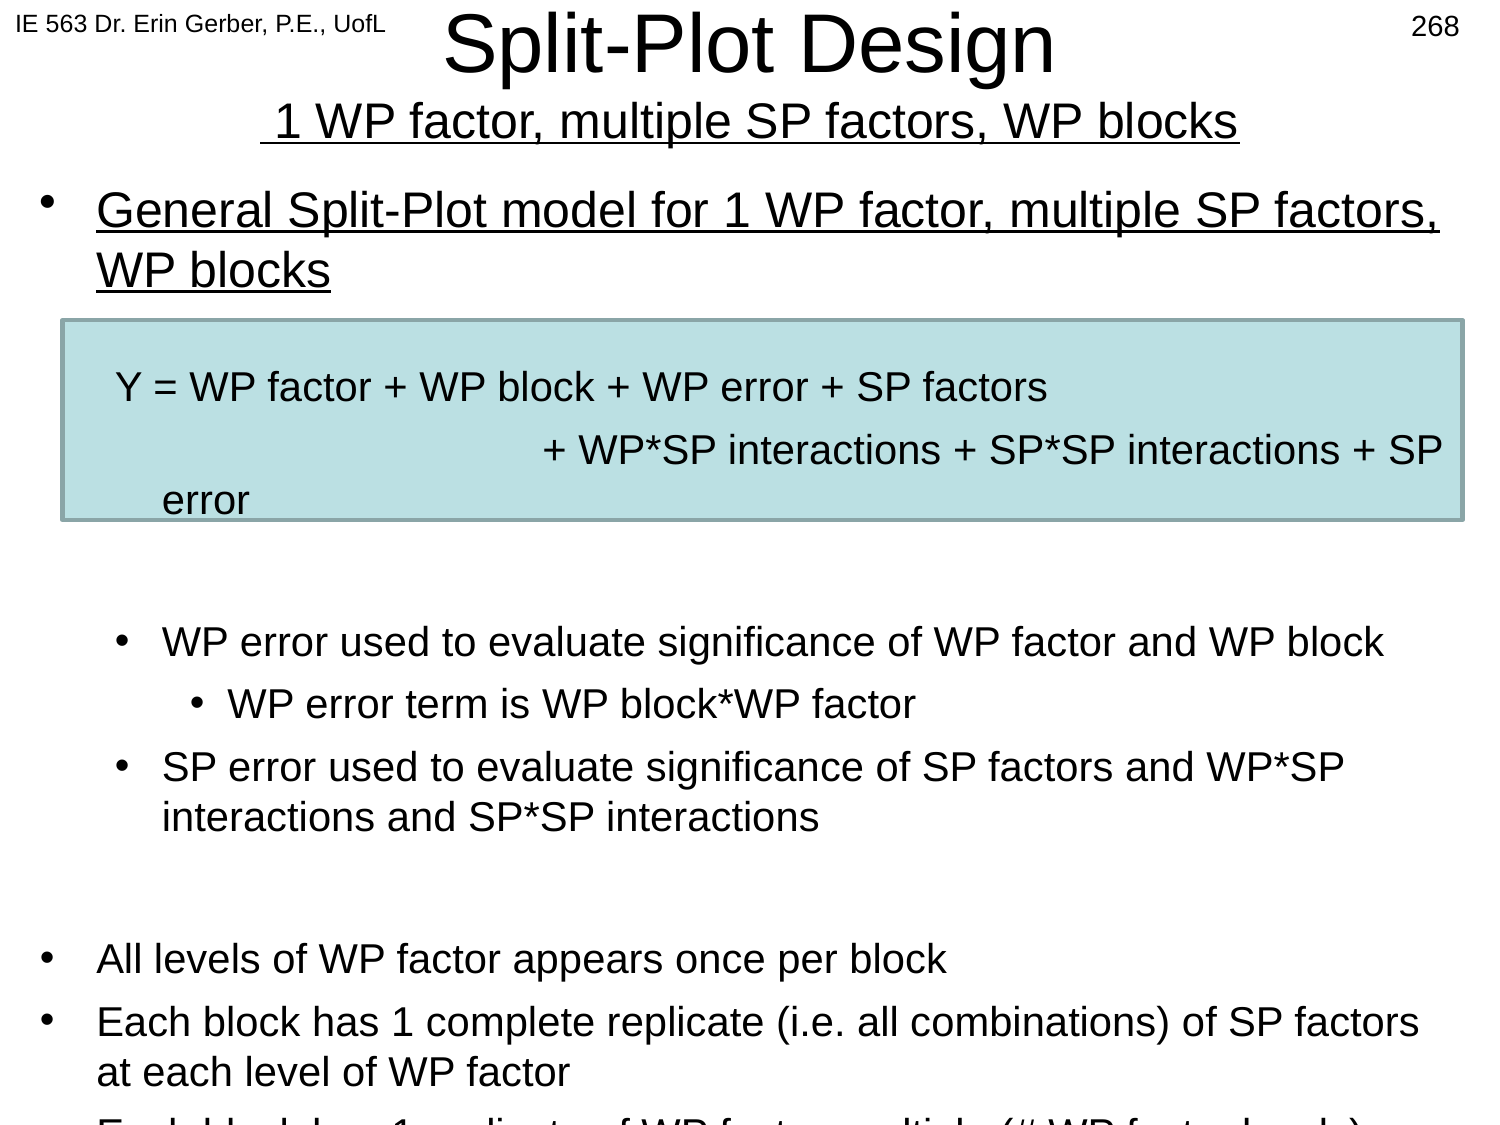

IE 563 Dr. Erin Gerber, P.E., UofL
268
# Split-Plot Design 1 WP factor, multiple SP factors, WP blocks
General Split-Plot model for 1 WP factor, multiple SP factors, WP blocks
Y = WP factor + WP block + WP error + SP factors
			       + WP*SP interactions + SP*SP interactions + SP error

WP error used to evaluate significance of WP factor and WP block
WP error term is WP block*WP factor
SP error used to evaluate significance of SP factors and WP*SP interactions and SP*SP interactions

All levels of WP factor appears once per block
Each block has 1 complete replicate (i.e. all combinations) of SP factors at each level of WP factor
Each block has 1 replicate of WP factor, multiple (# WP factor levels) replicates of SP factors